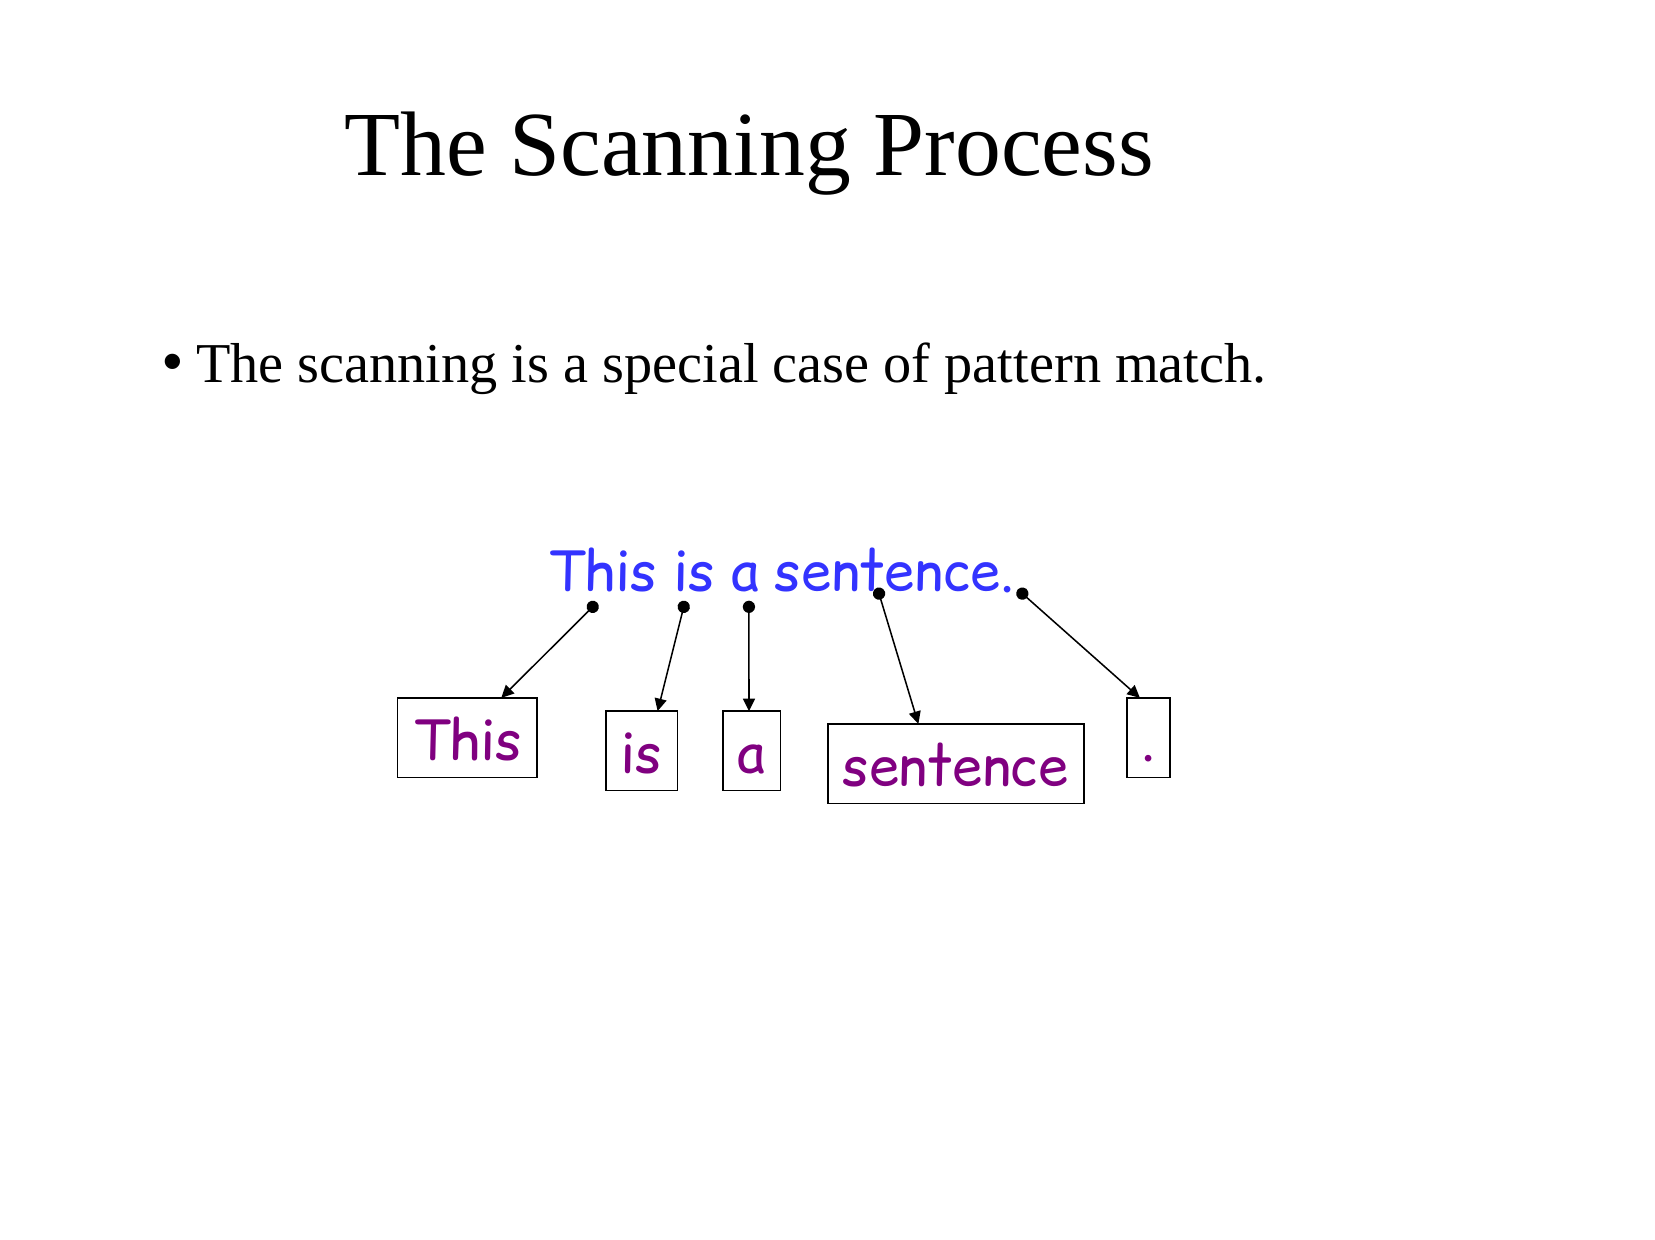

The Scanning Process
 The scanning is a special case of pattern match.
This is a sentence.

This
.
is
a
sentence